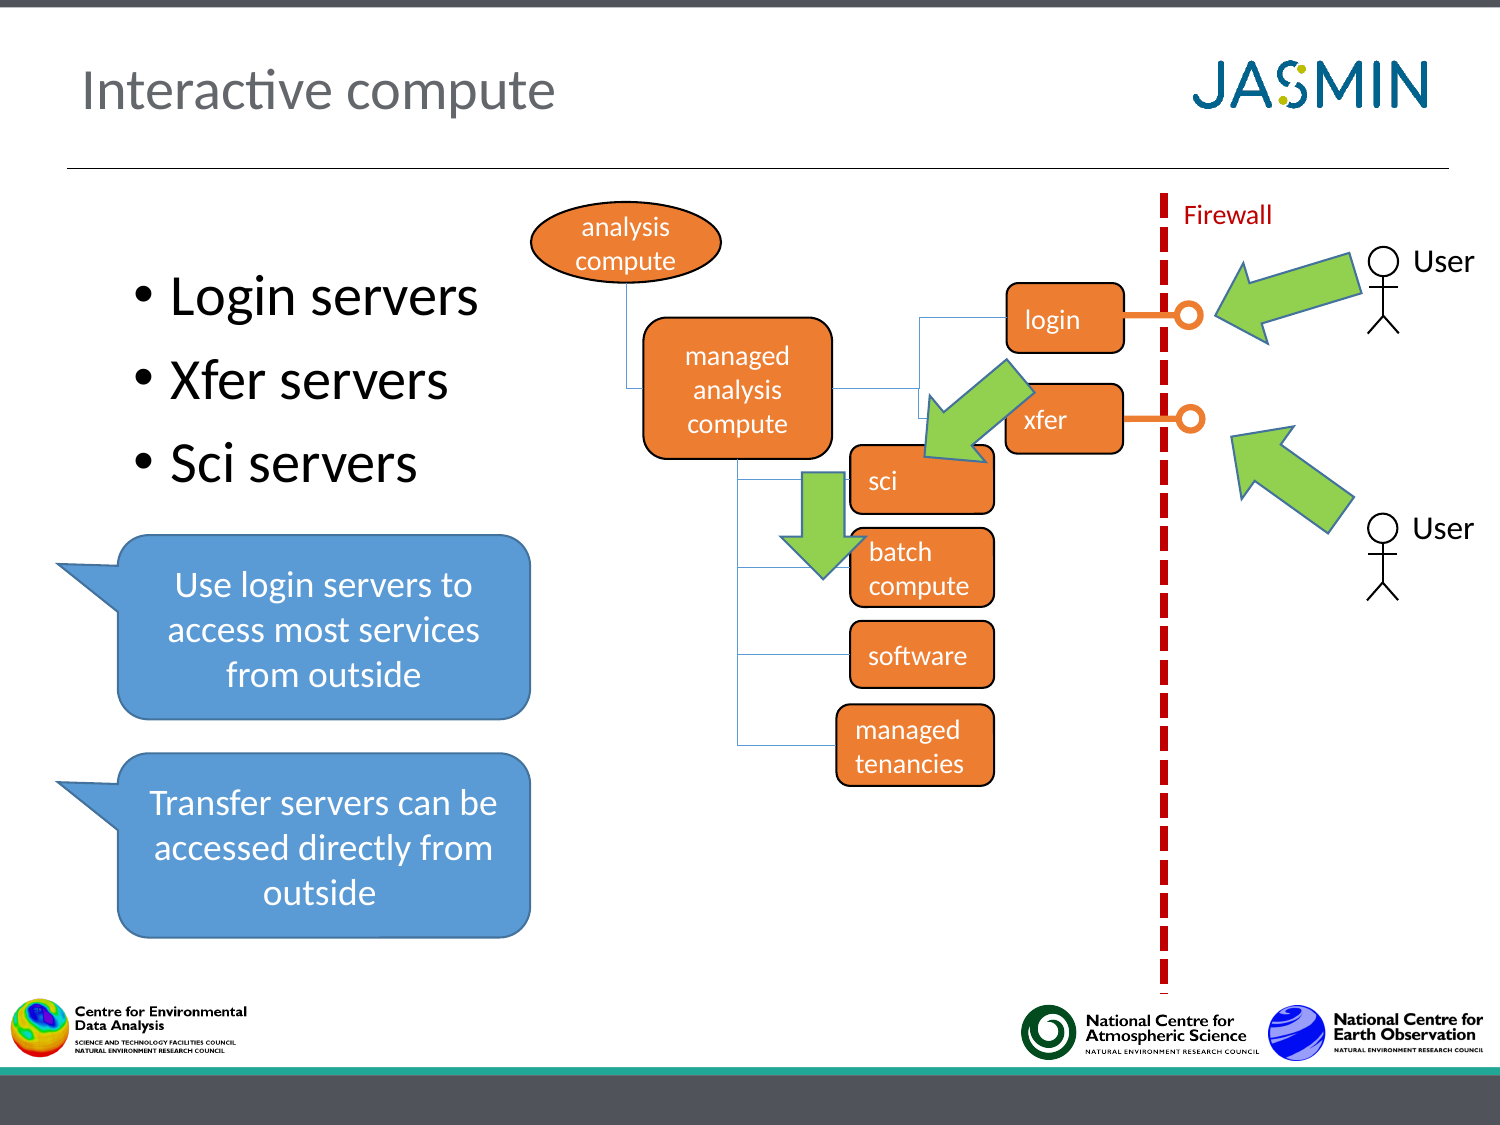

# Interactive compute
Firewall
analysis
compute

User

Login servers
Xfer servers
Sci servers
login

managed analysis compute

xfer

sci

User

batch compute
Use login servers to access most services from outside
software
managed tenancies
Transfer servers can be accessed directly from outside